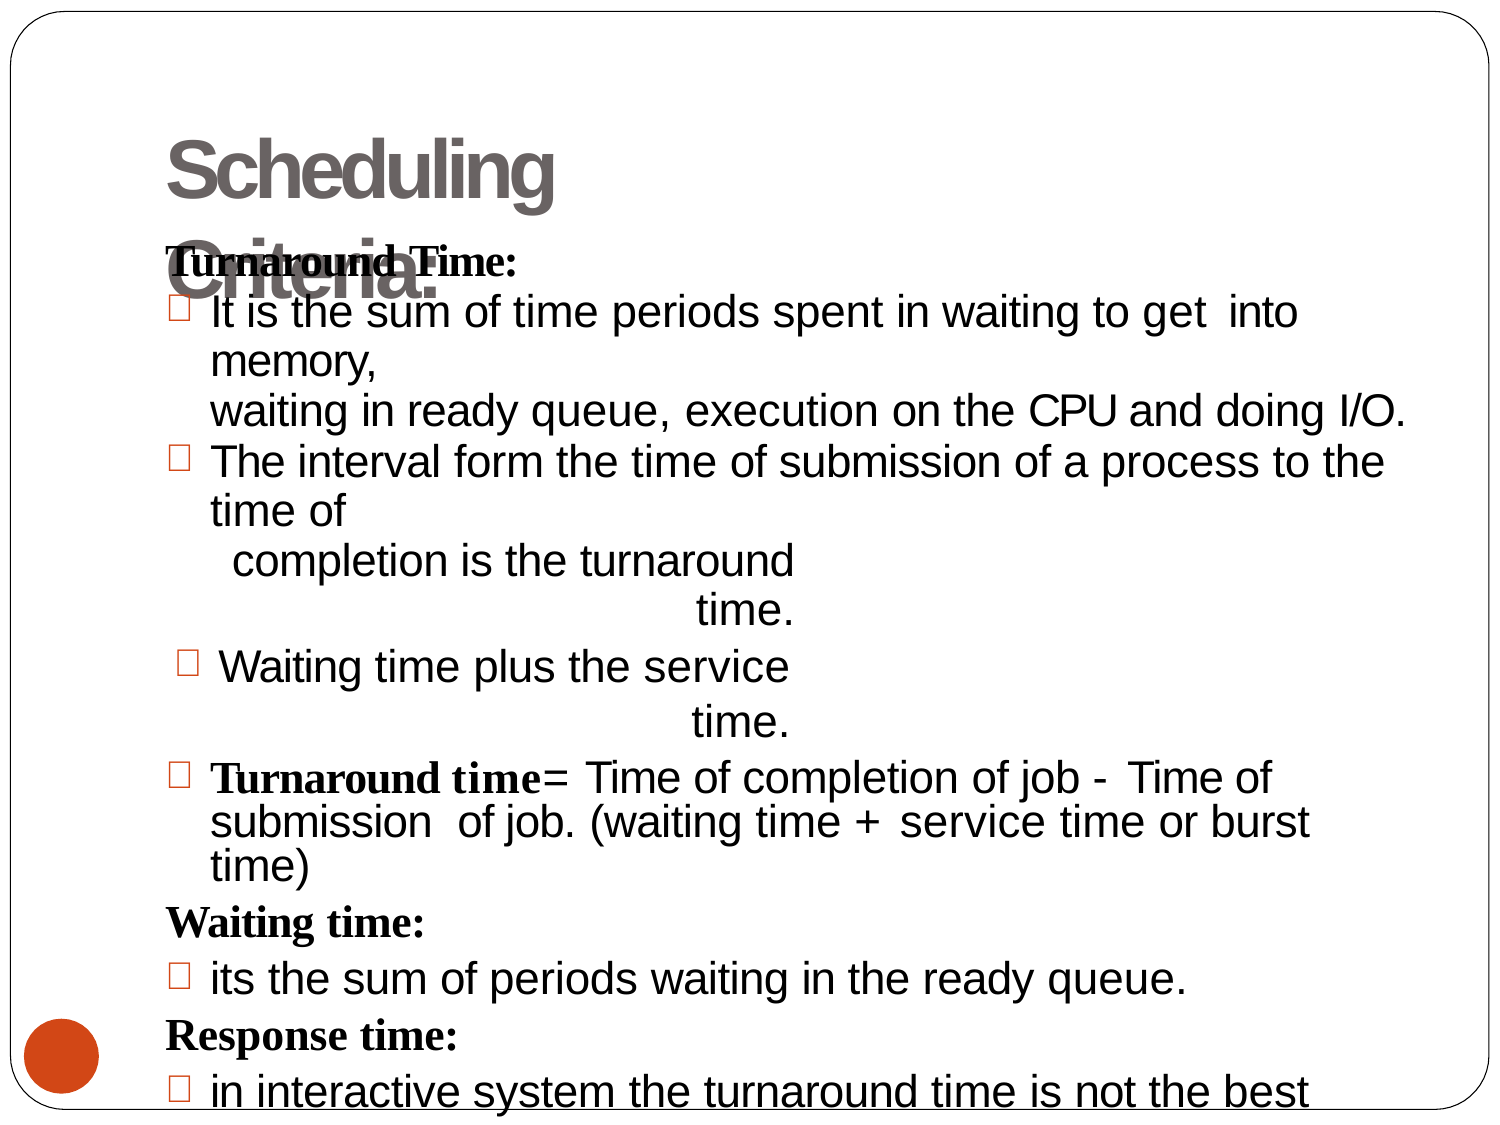

# Scheduling Criteria:
Turnaround Time:
It is the sum of time periods spent in waiting to get into memory,
waiting in ready queue, execution on the CPU and doing I/O.
The interval form the time of submission of a process to the time of
completion is the turnaround time.
Waiting time plus the service time.
Turnaround time= Time of completion of job - Time of submission  of job. (waiting time + service time or burst time)
Waiting time:
its the sum of periods waiting in the ready queue.
Response time:
in interactive system the turnaround time is not the best criteria.
Response time is the amount of time it takes to start responding, not the
time taken to output that response.